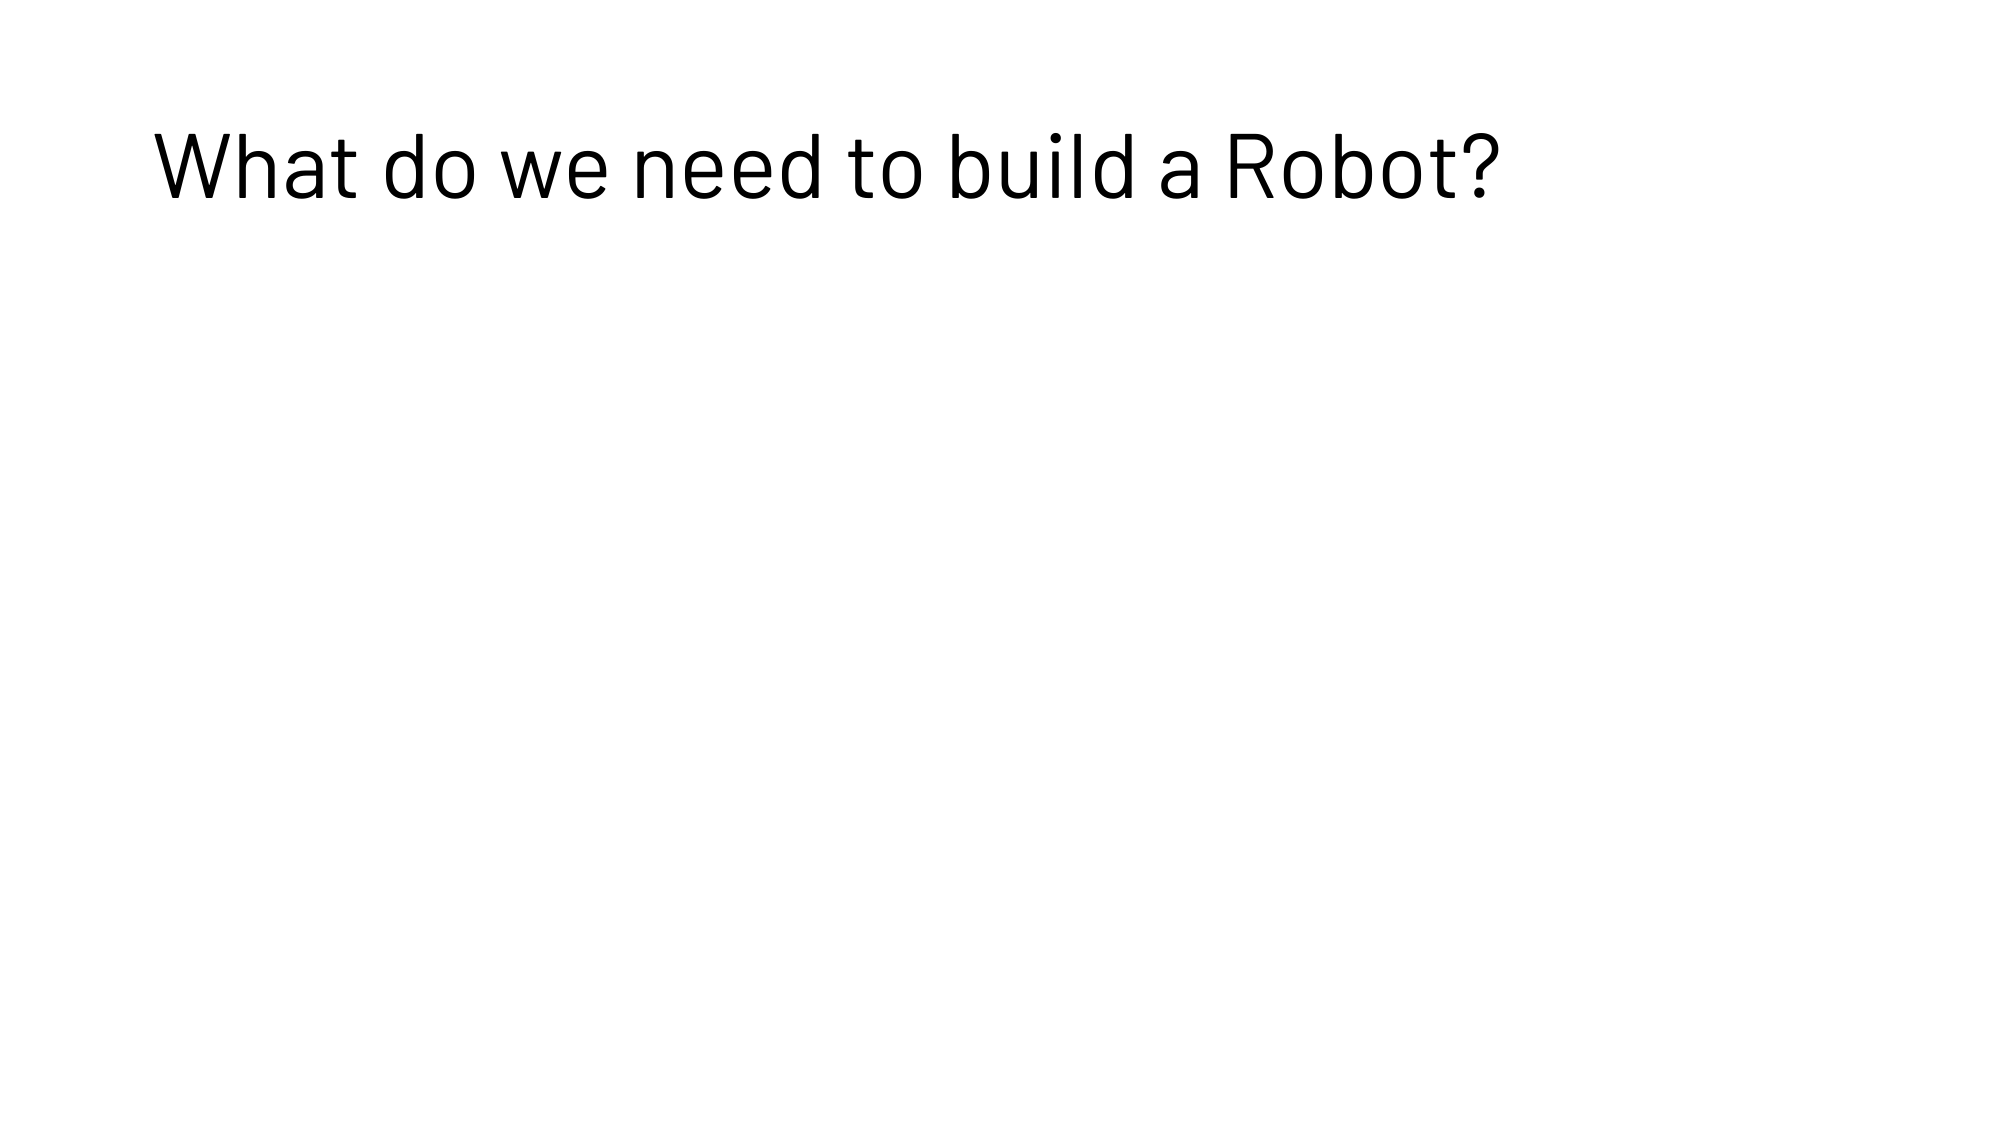

# What do we need to build a Robot?